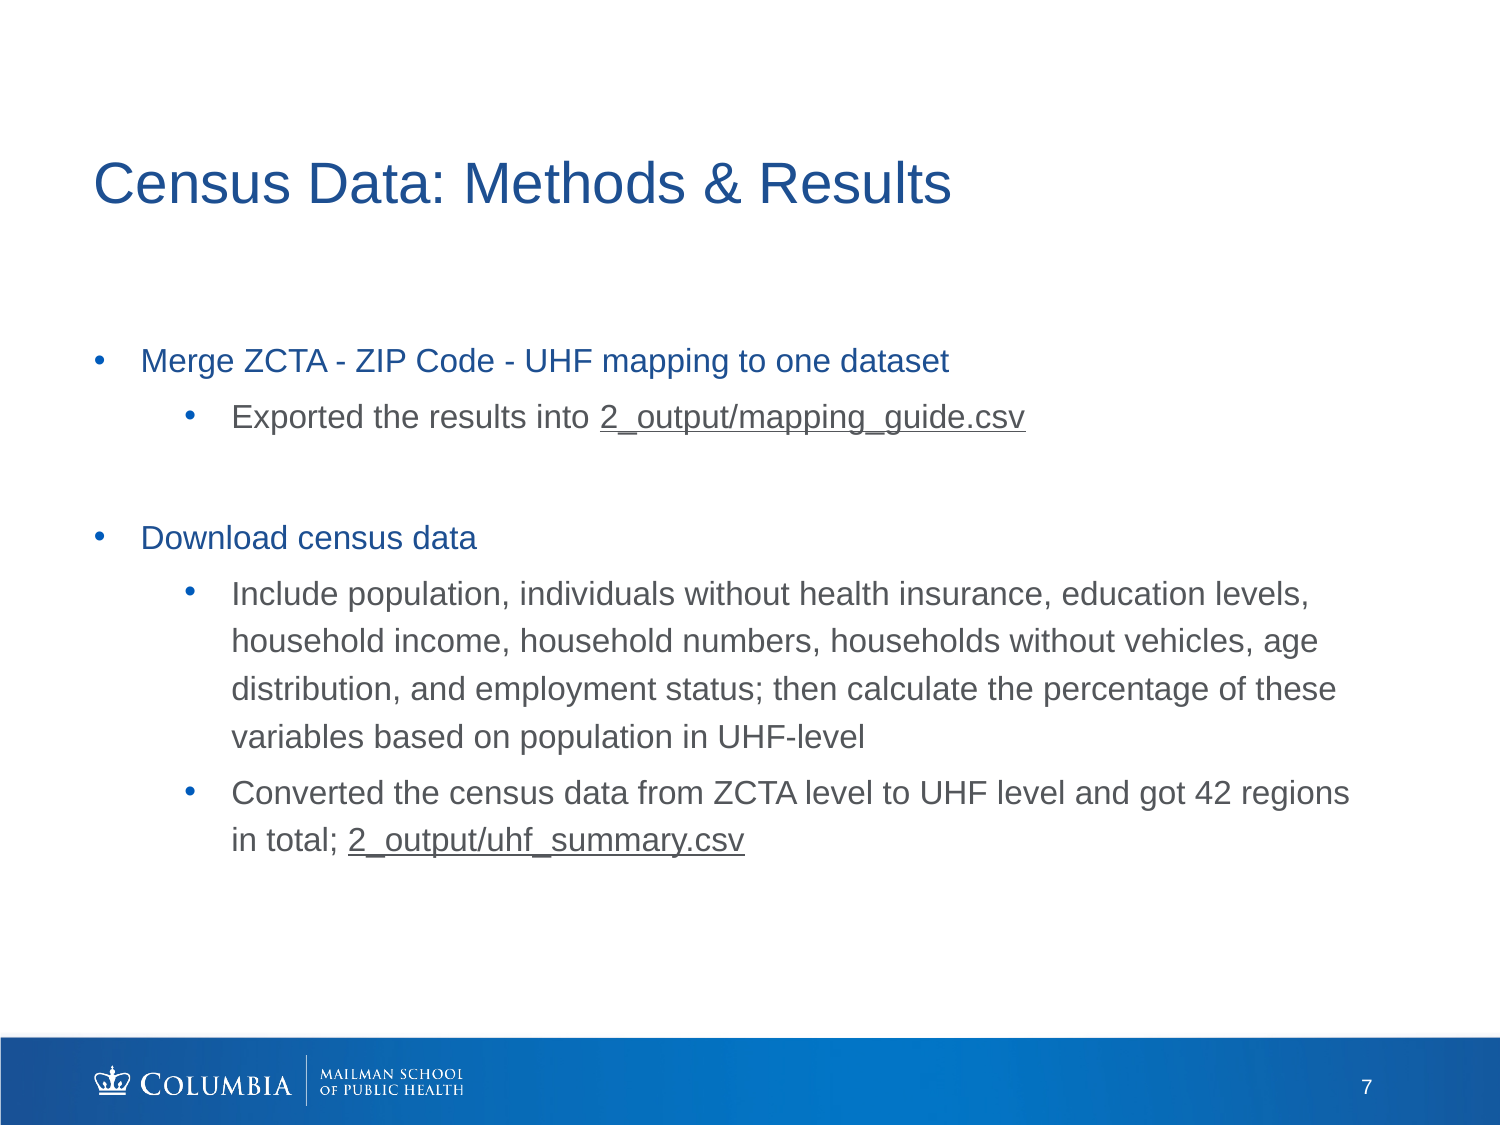

# Census Data: Methods & Results
Merge ZCTA - ZIP Code - UHF mapping to one dataset
Exported the results into 2_output/mapping_guide.csv

Download census data
Include population, individuals without health insurance, education levels, household income, household numbers, households without vehicles, age distribution, and employment status; then calculate the percentage of these variables based on population in UHF-level
Converted the census data from ZCTA level to UHF level and got 42 regions in total; 2_output/uhf_summary.csv
7